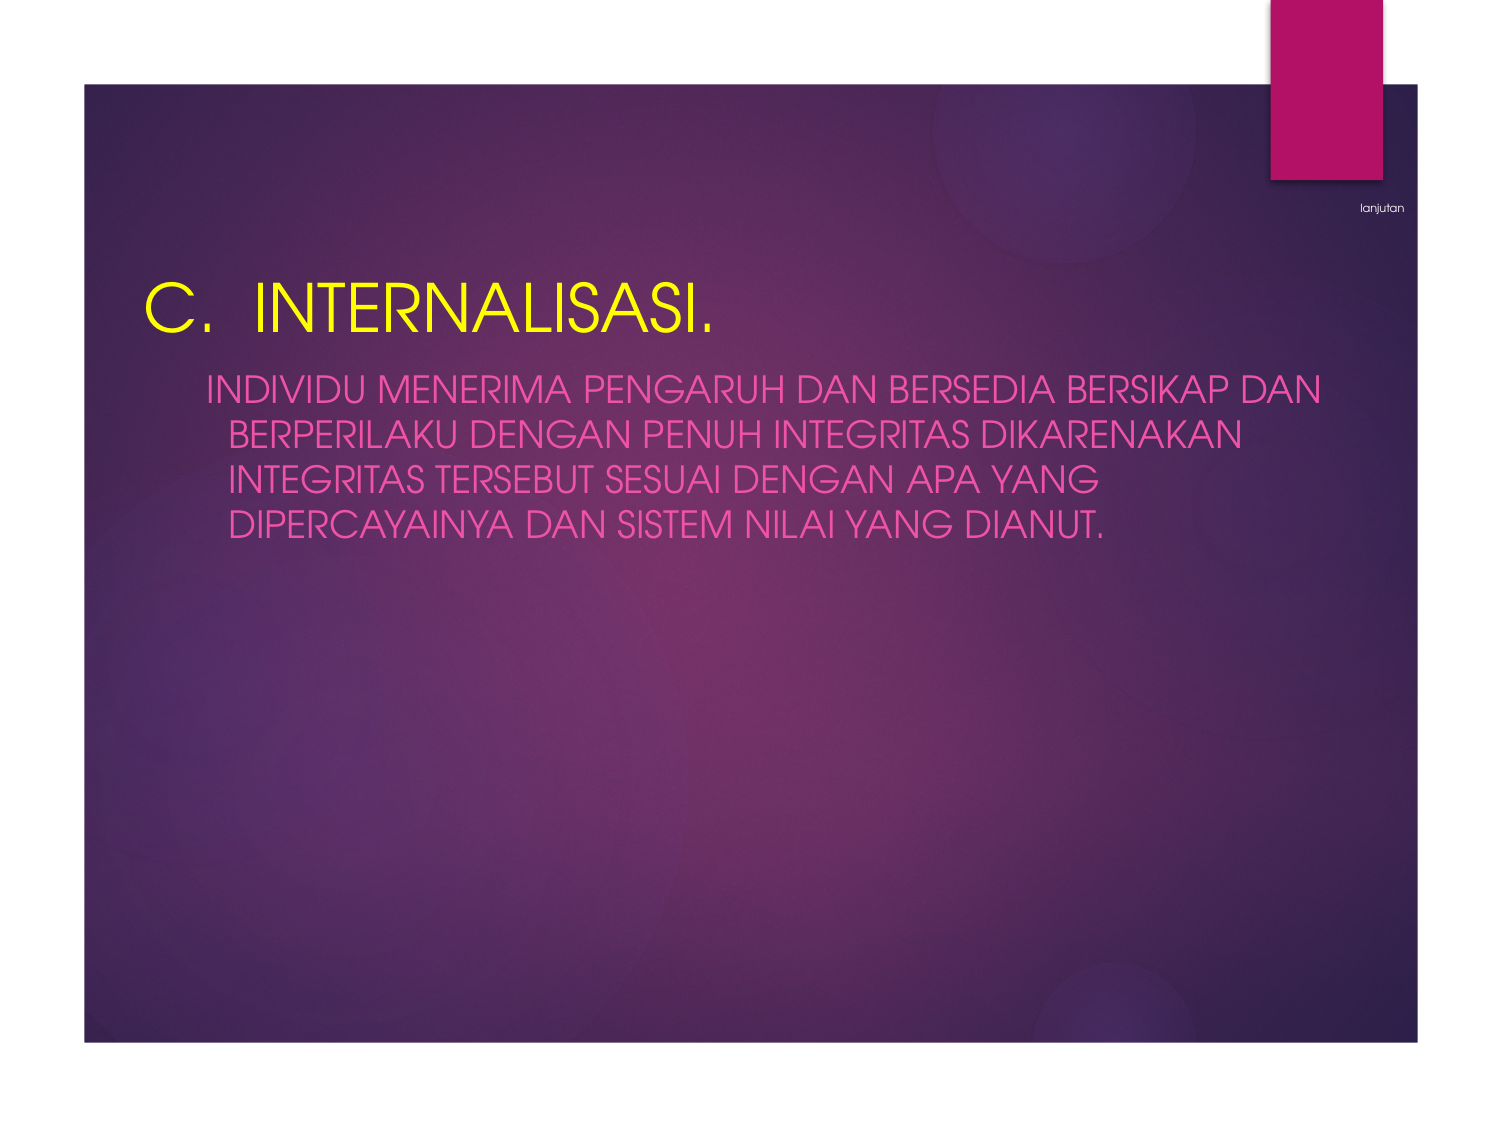

# lanjutan
c.  Internalisasi.
      Individu menerima pengaruh dan bersedia bersikap dan berperilaku dengan penuh integritas dikarenakan integritas tersebut sesuai dengan apa yang dipercayainya dan sistem nilai yang dianut.